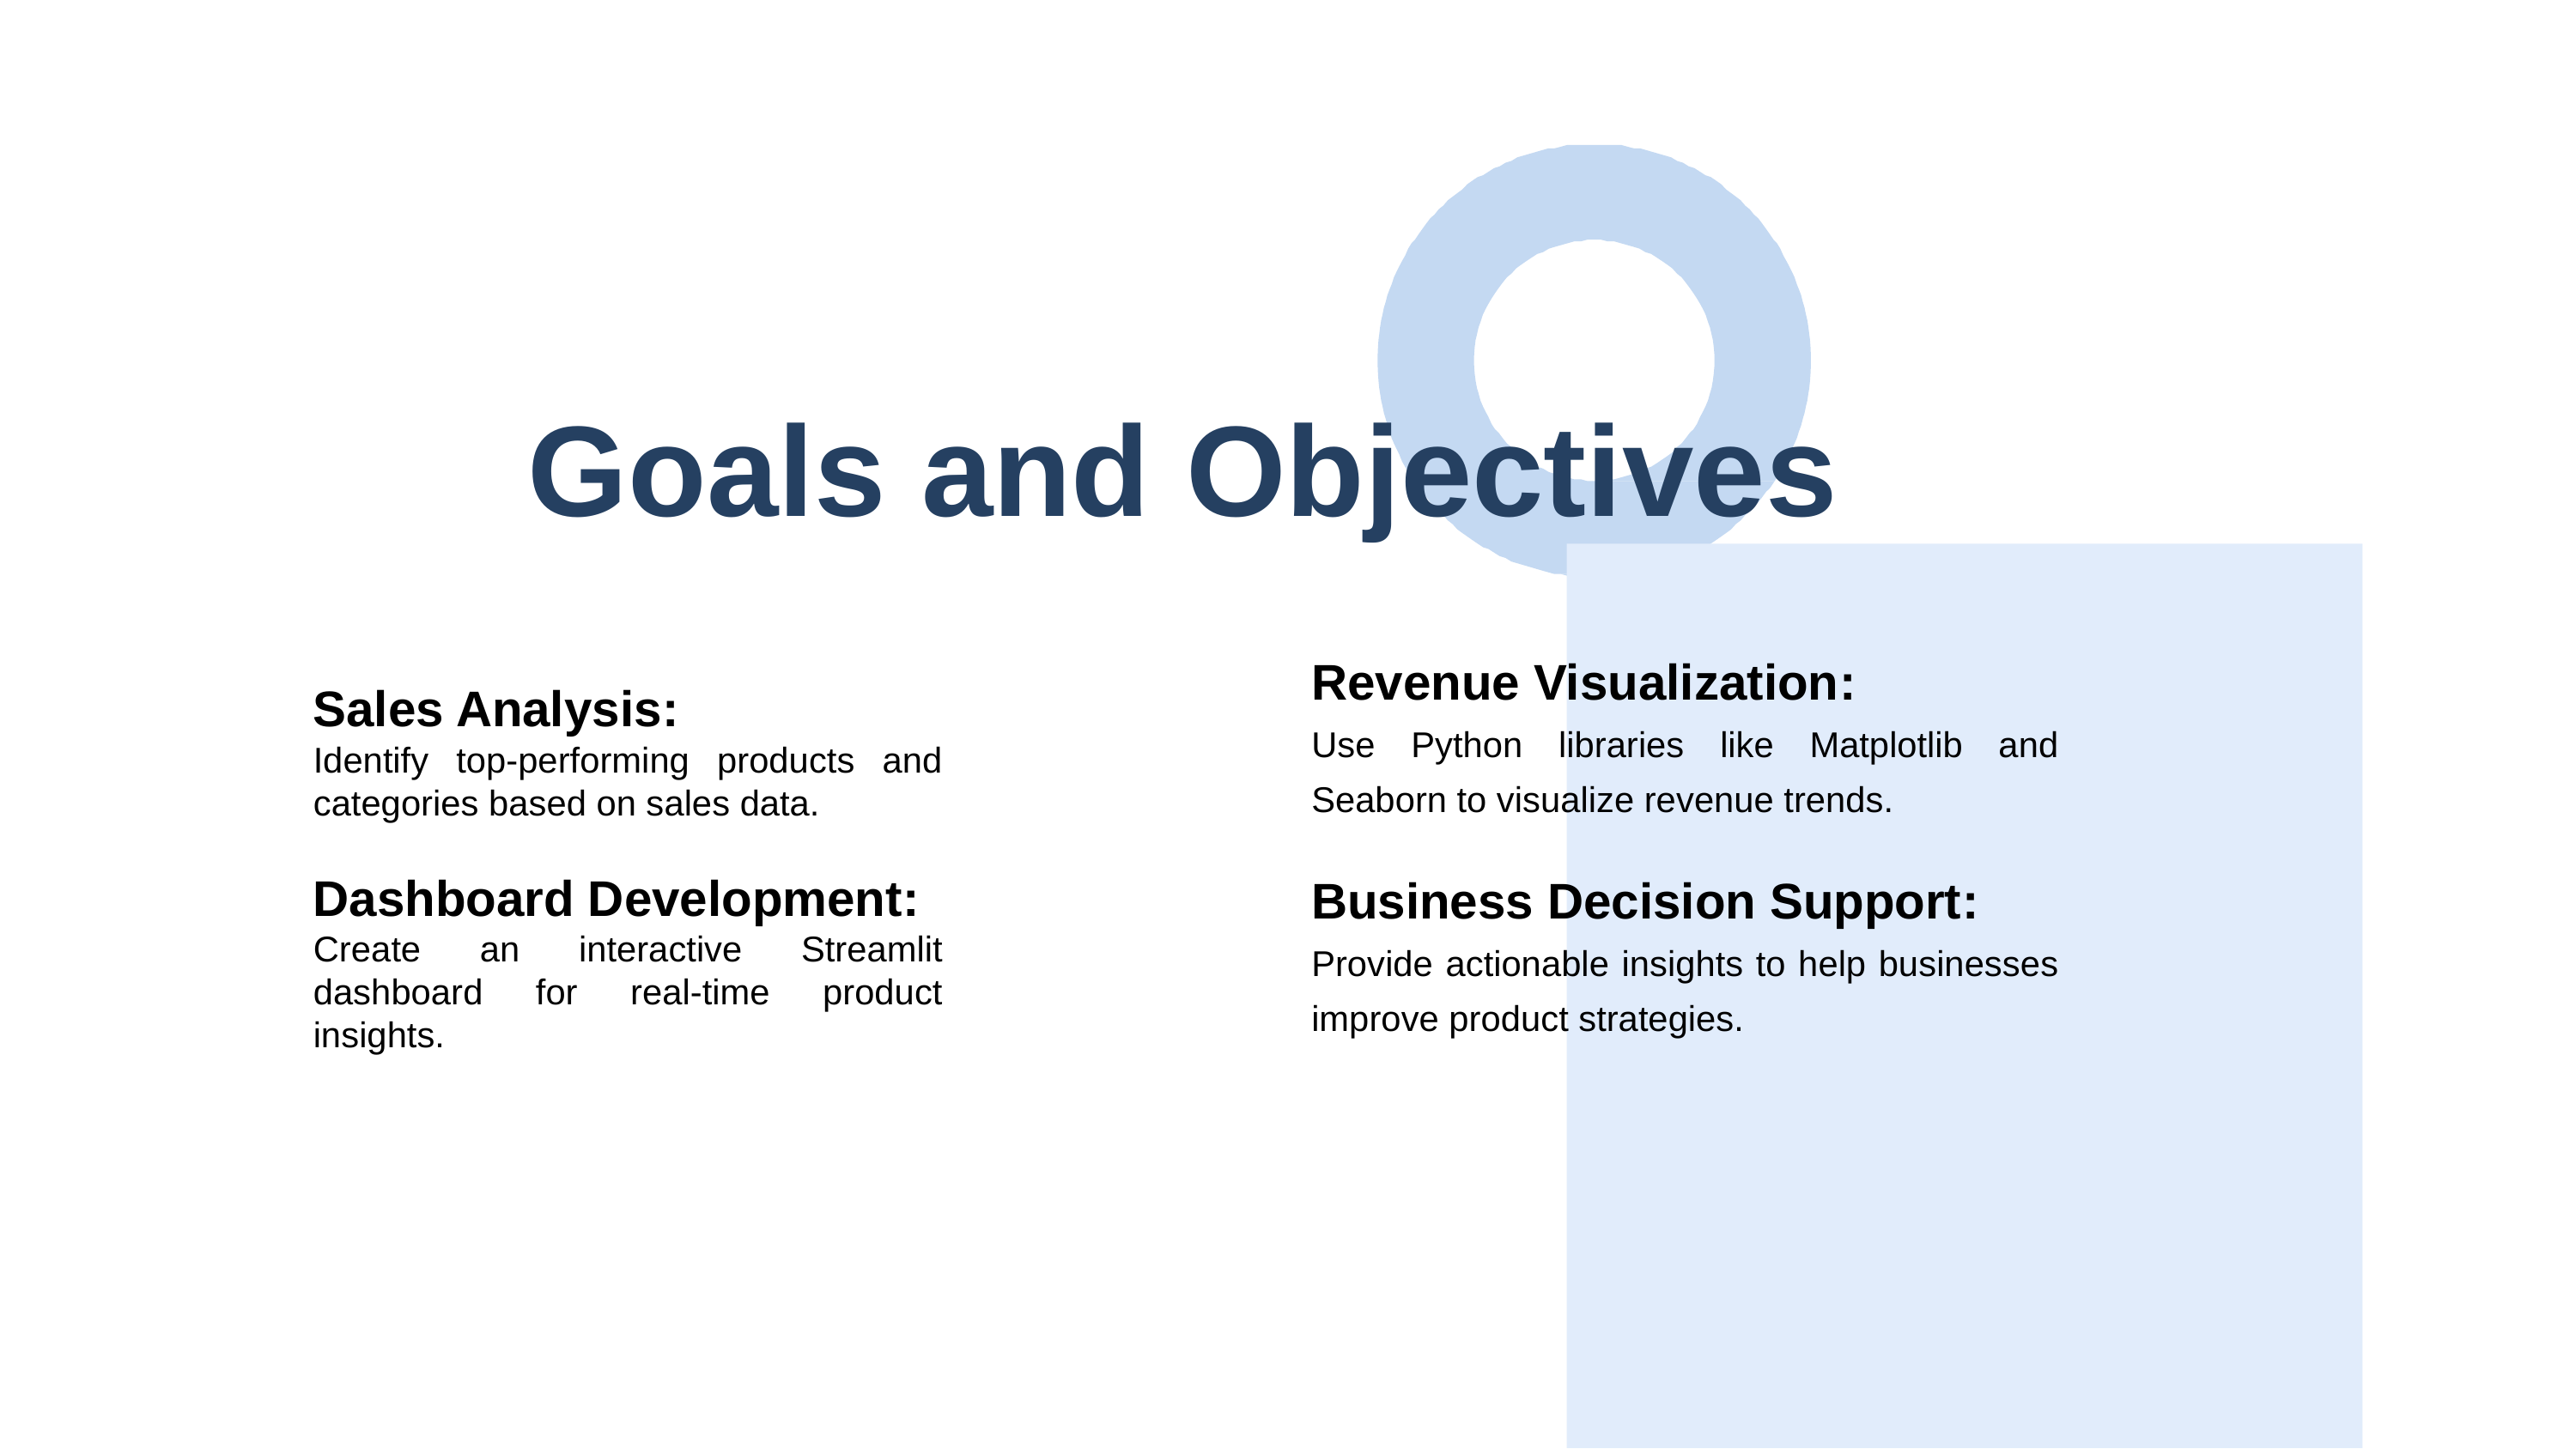

Goals and Objectives
Revenue Visualization:
Use Python libraries like Matplotlib and Seaborn to visualize revenue trends.

Business Decision Support:
Provide actionable insights to help businesses improve product strategies.

Sales Analysis:
Identify top-performing products and categories based on sales data.

Dashboard Development:
Create an interactive Streamlit dashboard for real-time product insights.